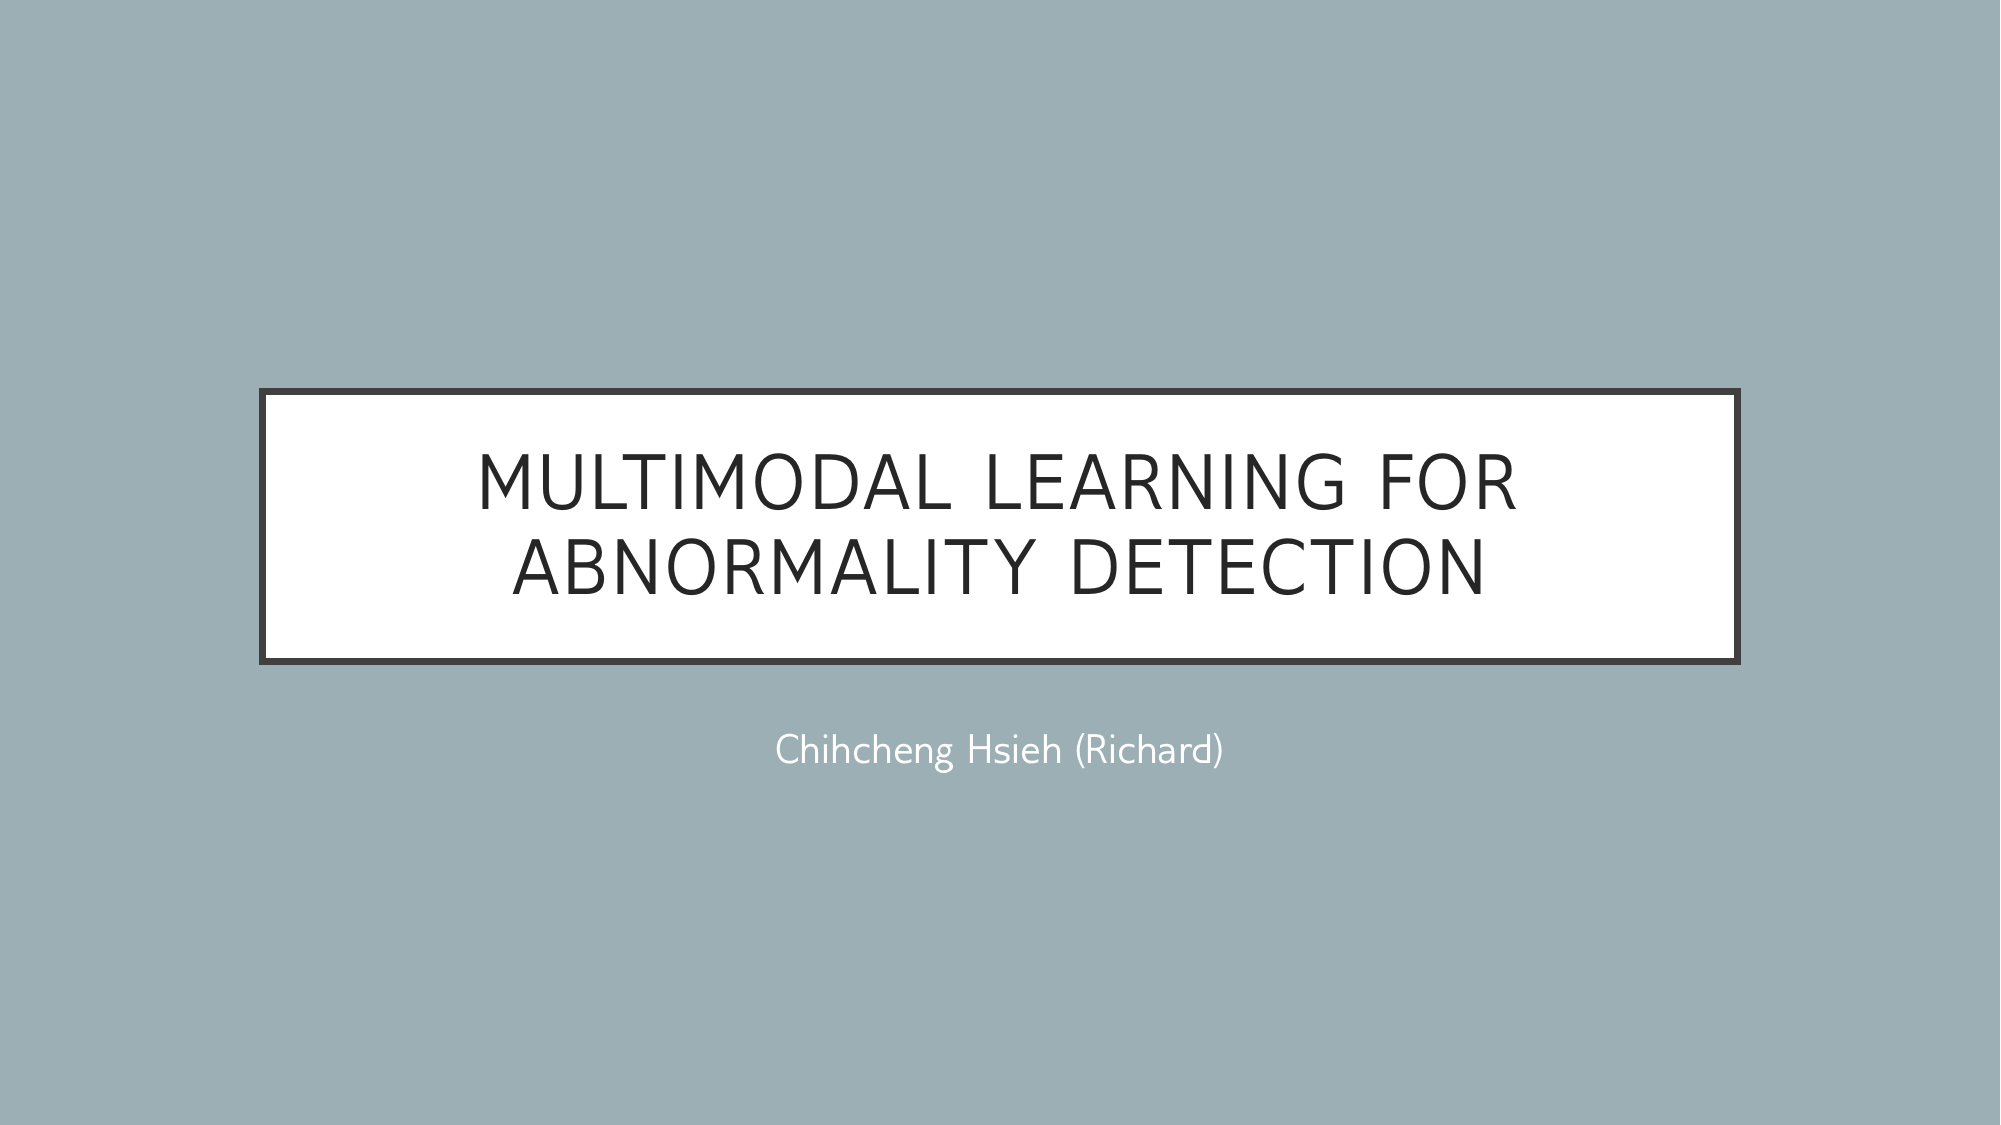

# Multimodal learning for abnormality detection
Chihcheng Hsieh (Richard)